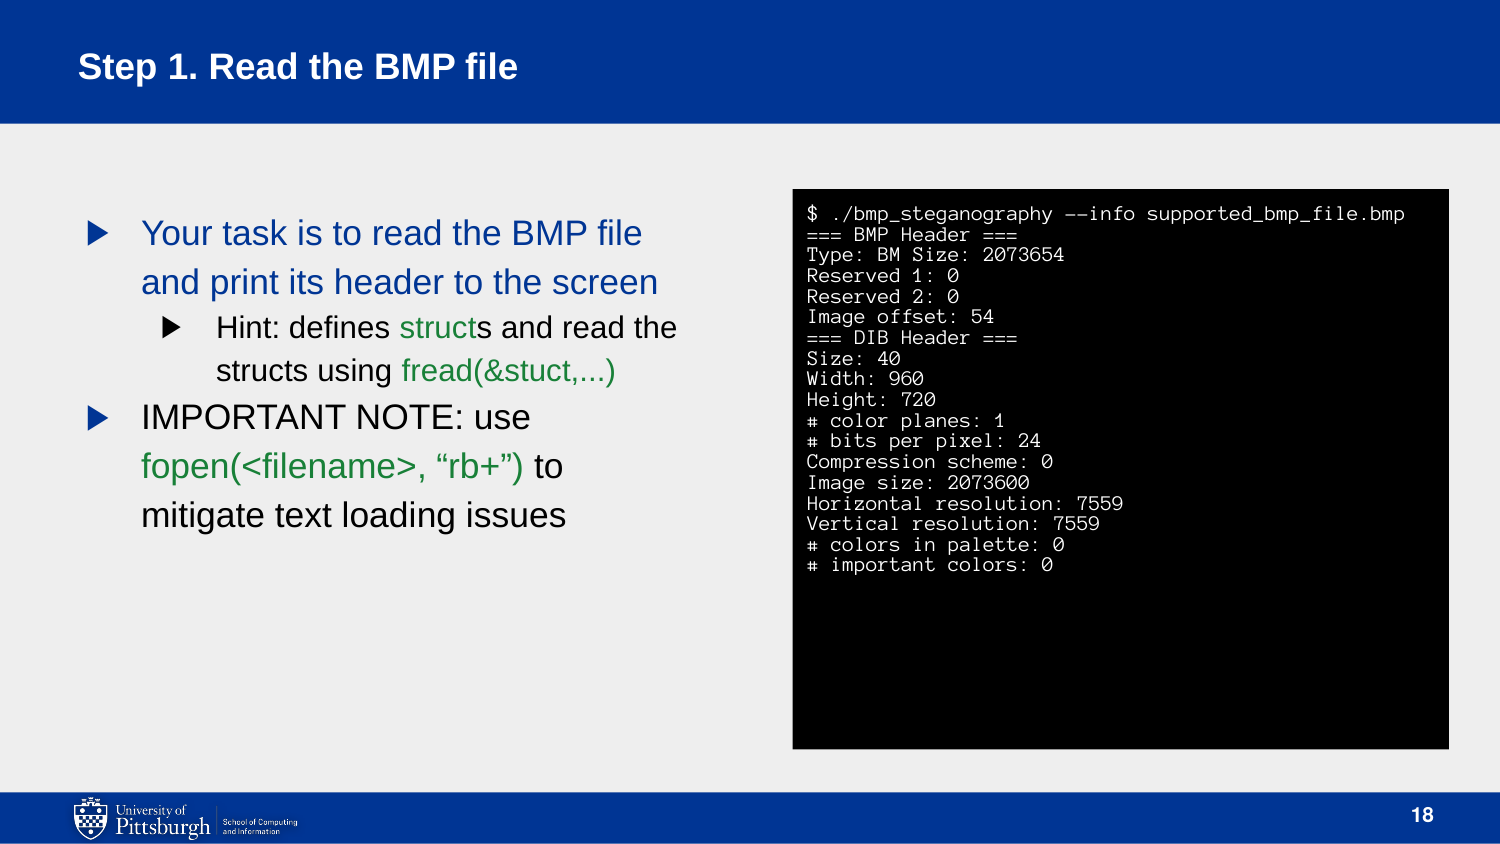

# Step 1. Read the BMP file
Your task is to read the BMP file and print its header to the screen
Hint: defines structs and read the structs using fread(&stuct,...)
IMPORTANT NOTE: use fopen(<filename>, “rb+”) to mitigate text loading issues
$ ./bmp_steganography --info supported_bmp_file.bmp
=== BMP Header ===
Type: BM Size: 2073654
Reserved 1: 0
Reserved 2: 0
Image offset: 54
=== DIB Header ===
Size: 40
Width: 960
Height: 720
# color planes: 1
# bits per pixel: 24
Compression scheme: 0
Image size: 2073600
Horizontal resolution: 7559
Vertical resolution: 7559
# colors in palette: 0
# important colors: 0
18